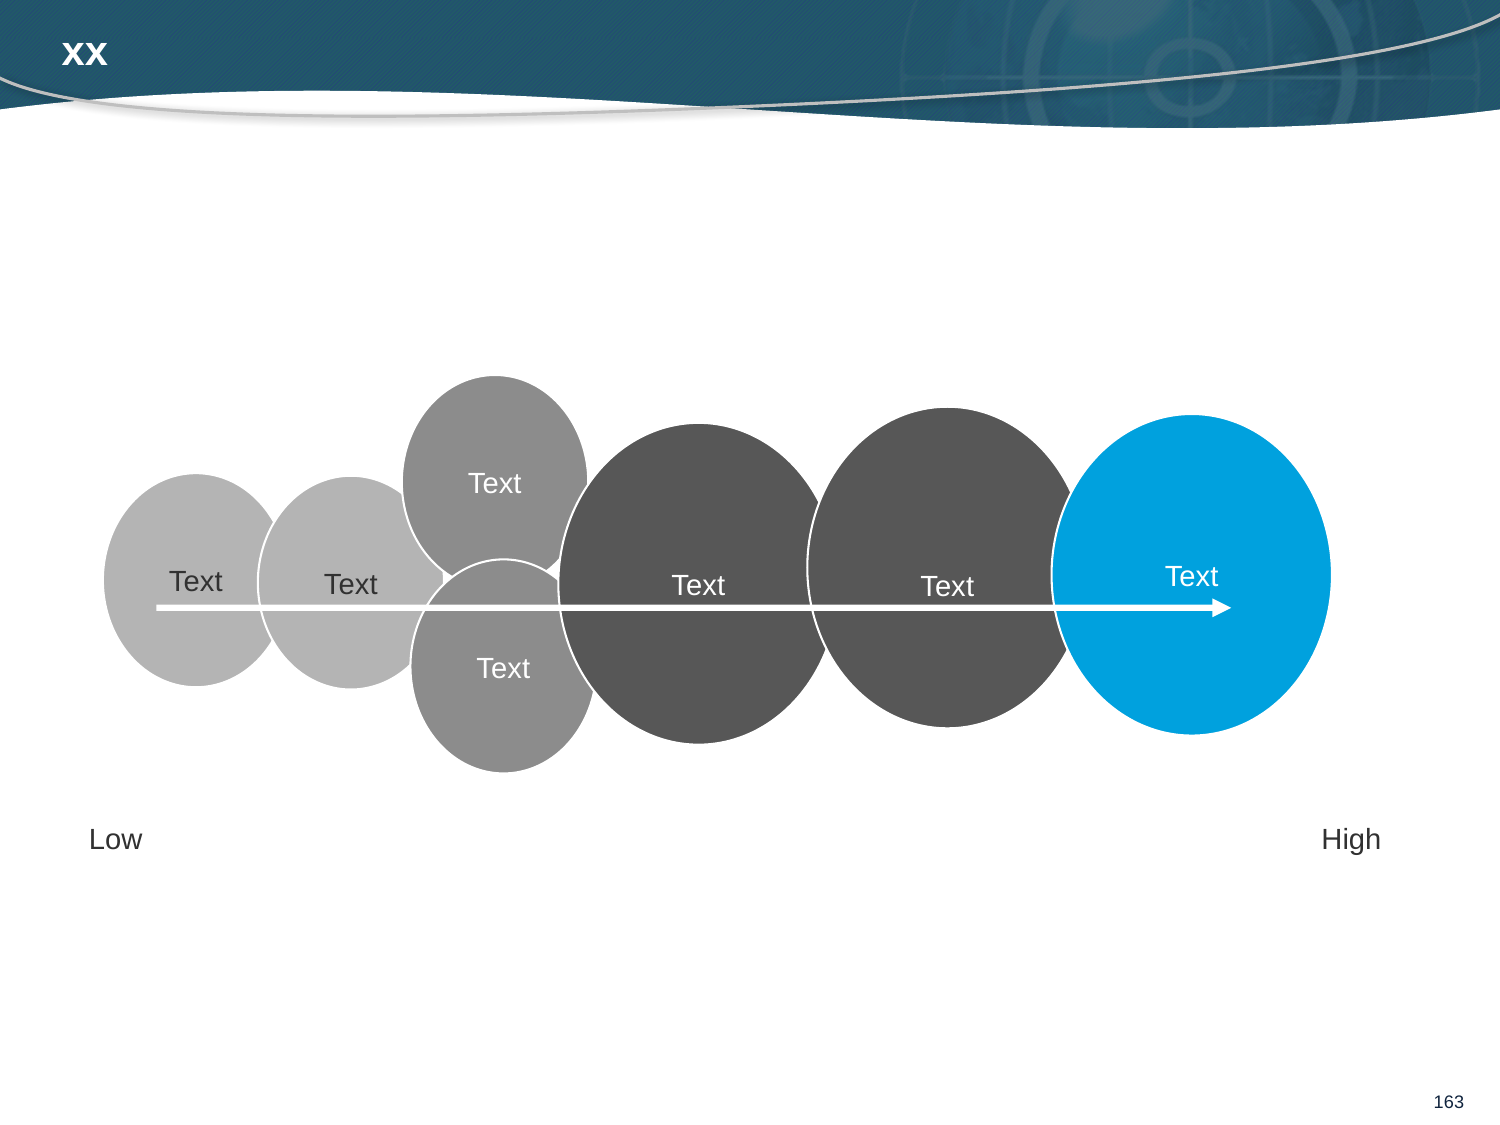

# xx
Text

Text
Text
Text
Text
Text
Text

Low
High